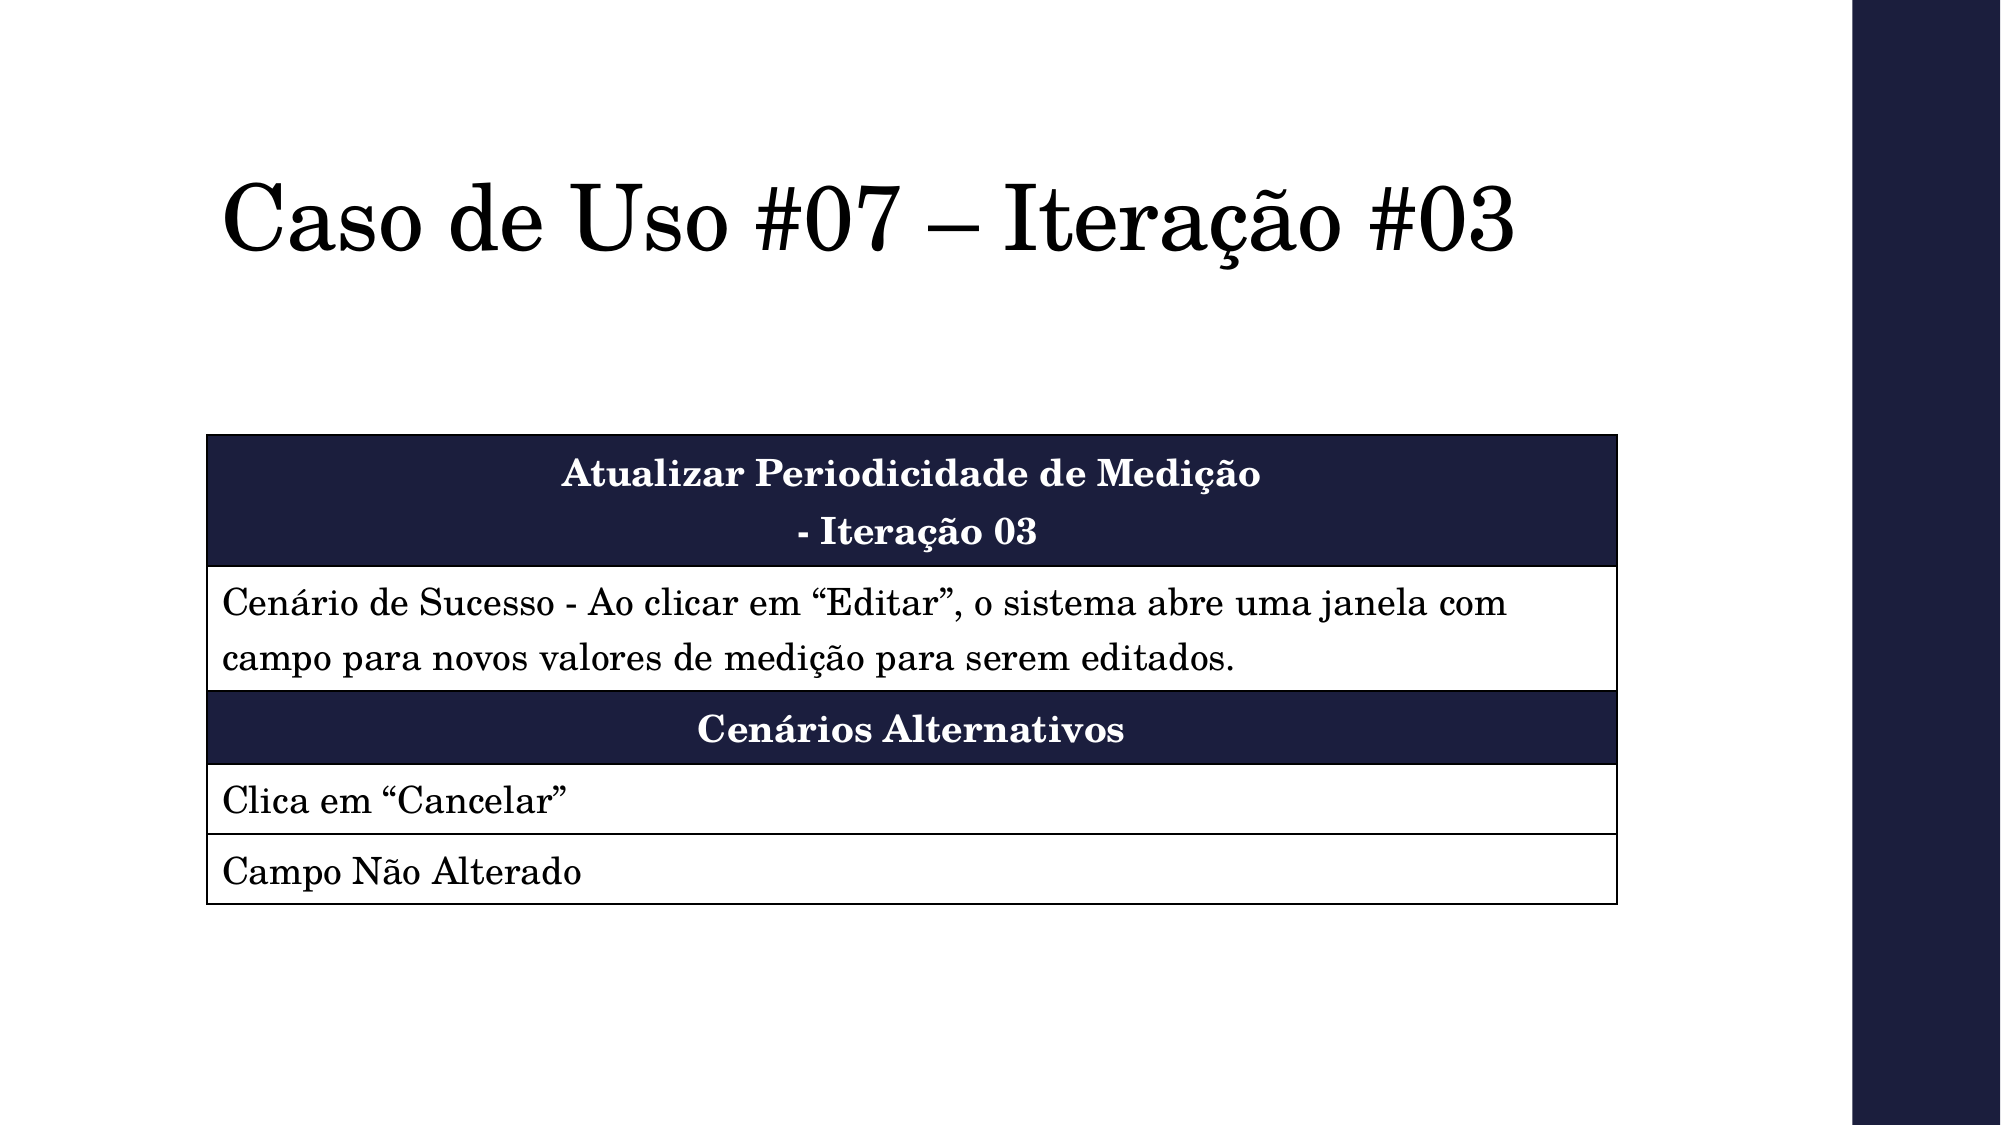

Caso de Uso #07 – Iteração #03

| Atualizar Periodicidade de Medição - Iteração 03 |
| --- |
| Cenário de Sucesso - Ao clicar em “Editar”, o sistema abre uma janela com campo para novos valores de medição para serem editados. |
| Cenários Alternativos |
| Clica em “Cancelar” |
| Campo Não Alterado |